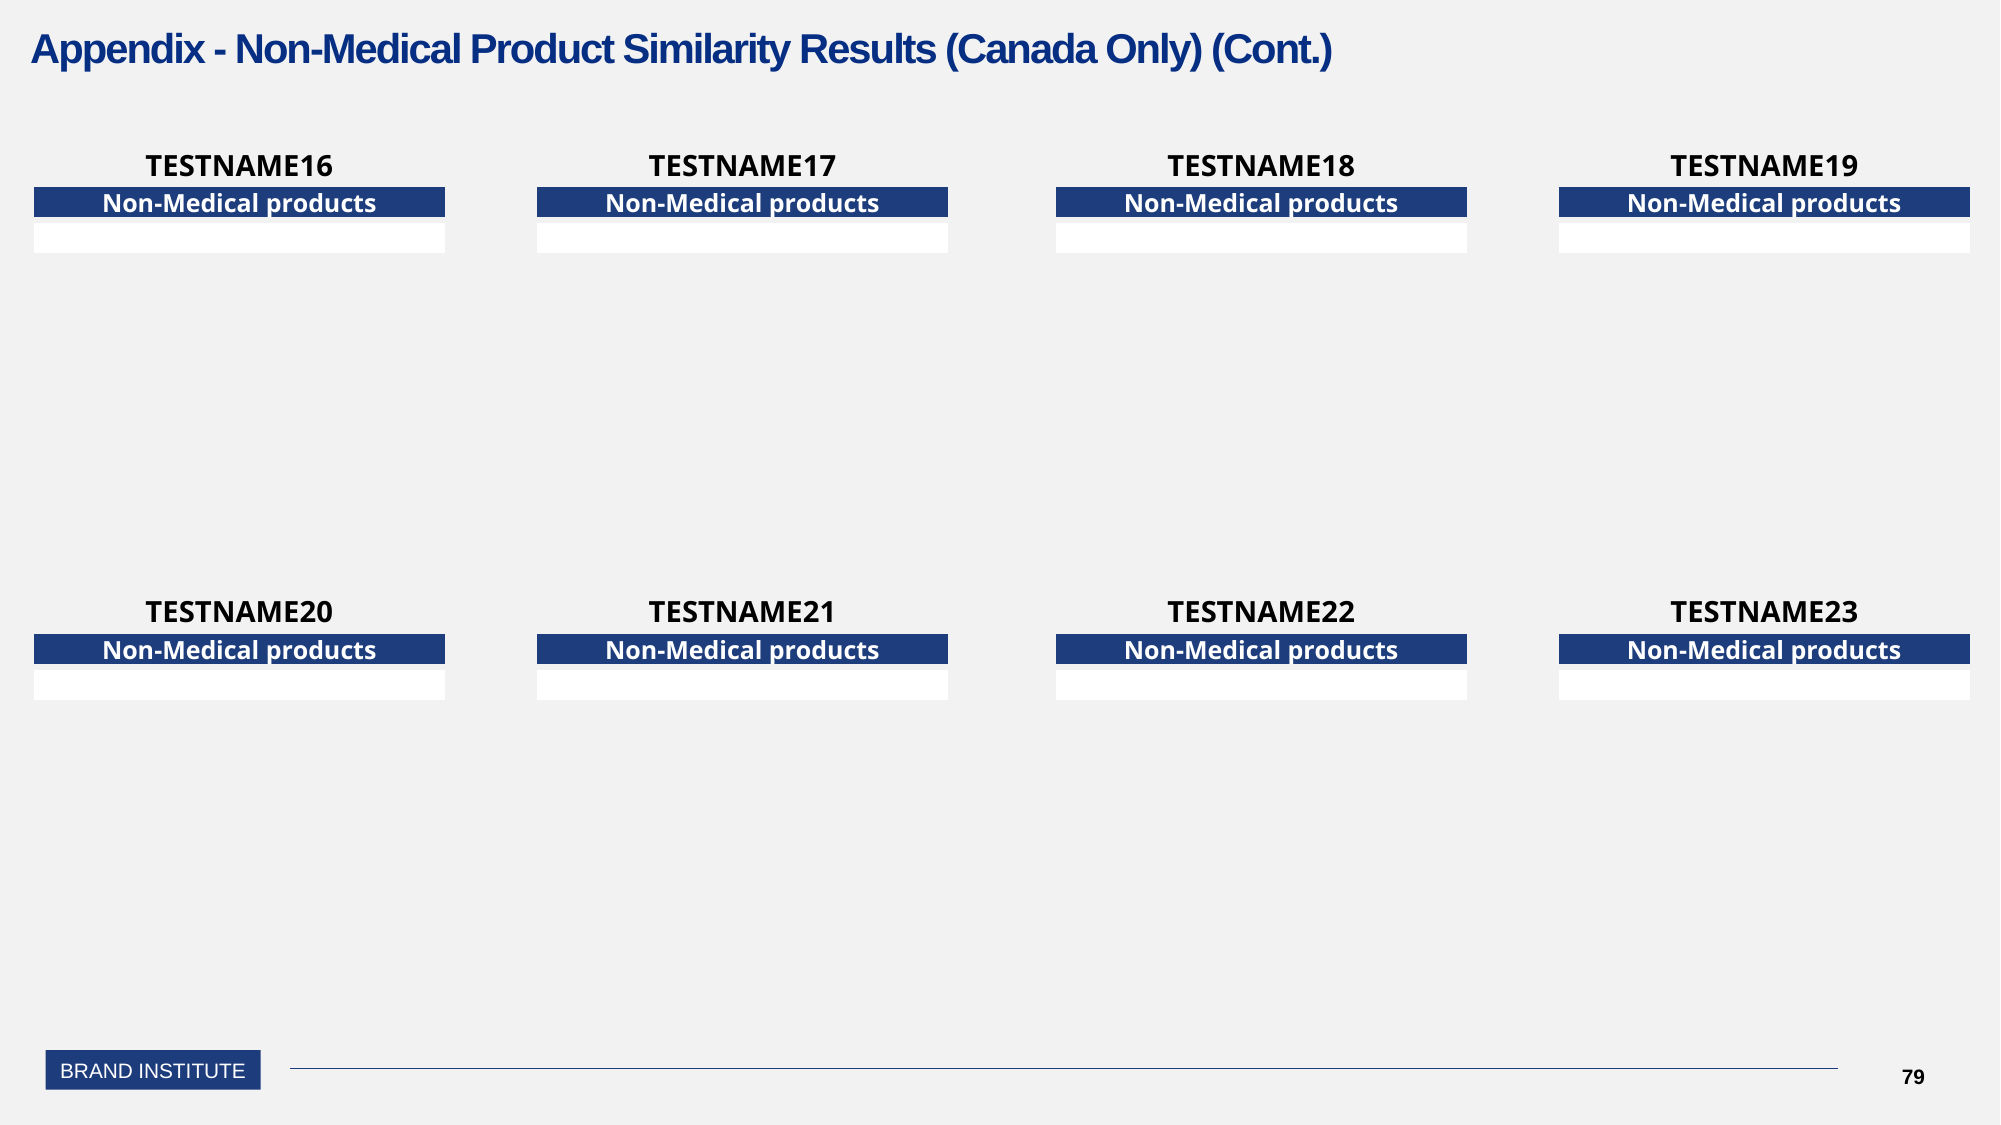

# Appendix - Non-Medical Product Similarity Results (Canada Only) (Cont.)
| TESTNAME16 |
| --- |
| Non-Medical products |
|  |
| TESTNAME17 |
| --- |
| Non-Medical products |
|  |
| TESTNAME18 |
| --- |
| Non-Medical products |
|  |
| TESTNAME19 |
| --- |
| Non-Medical products |
|  |
| TESTNAME20 |
| --- |
| Non-Medical products |
|  |
| TESTNAME21 |
| --- |
| Non-Medical products |
|  |
| TESTNAME22 |
| --- |
| Non-Medical products |
|  |
| TESTNAME23 |
| --- |
| Non-Medical products |
|  |